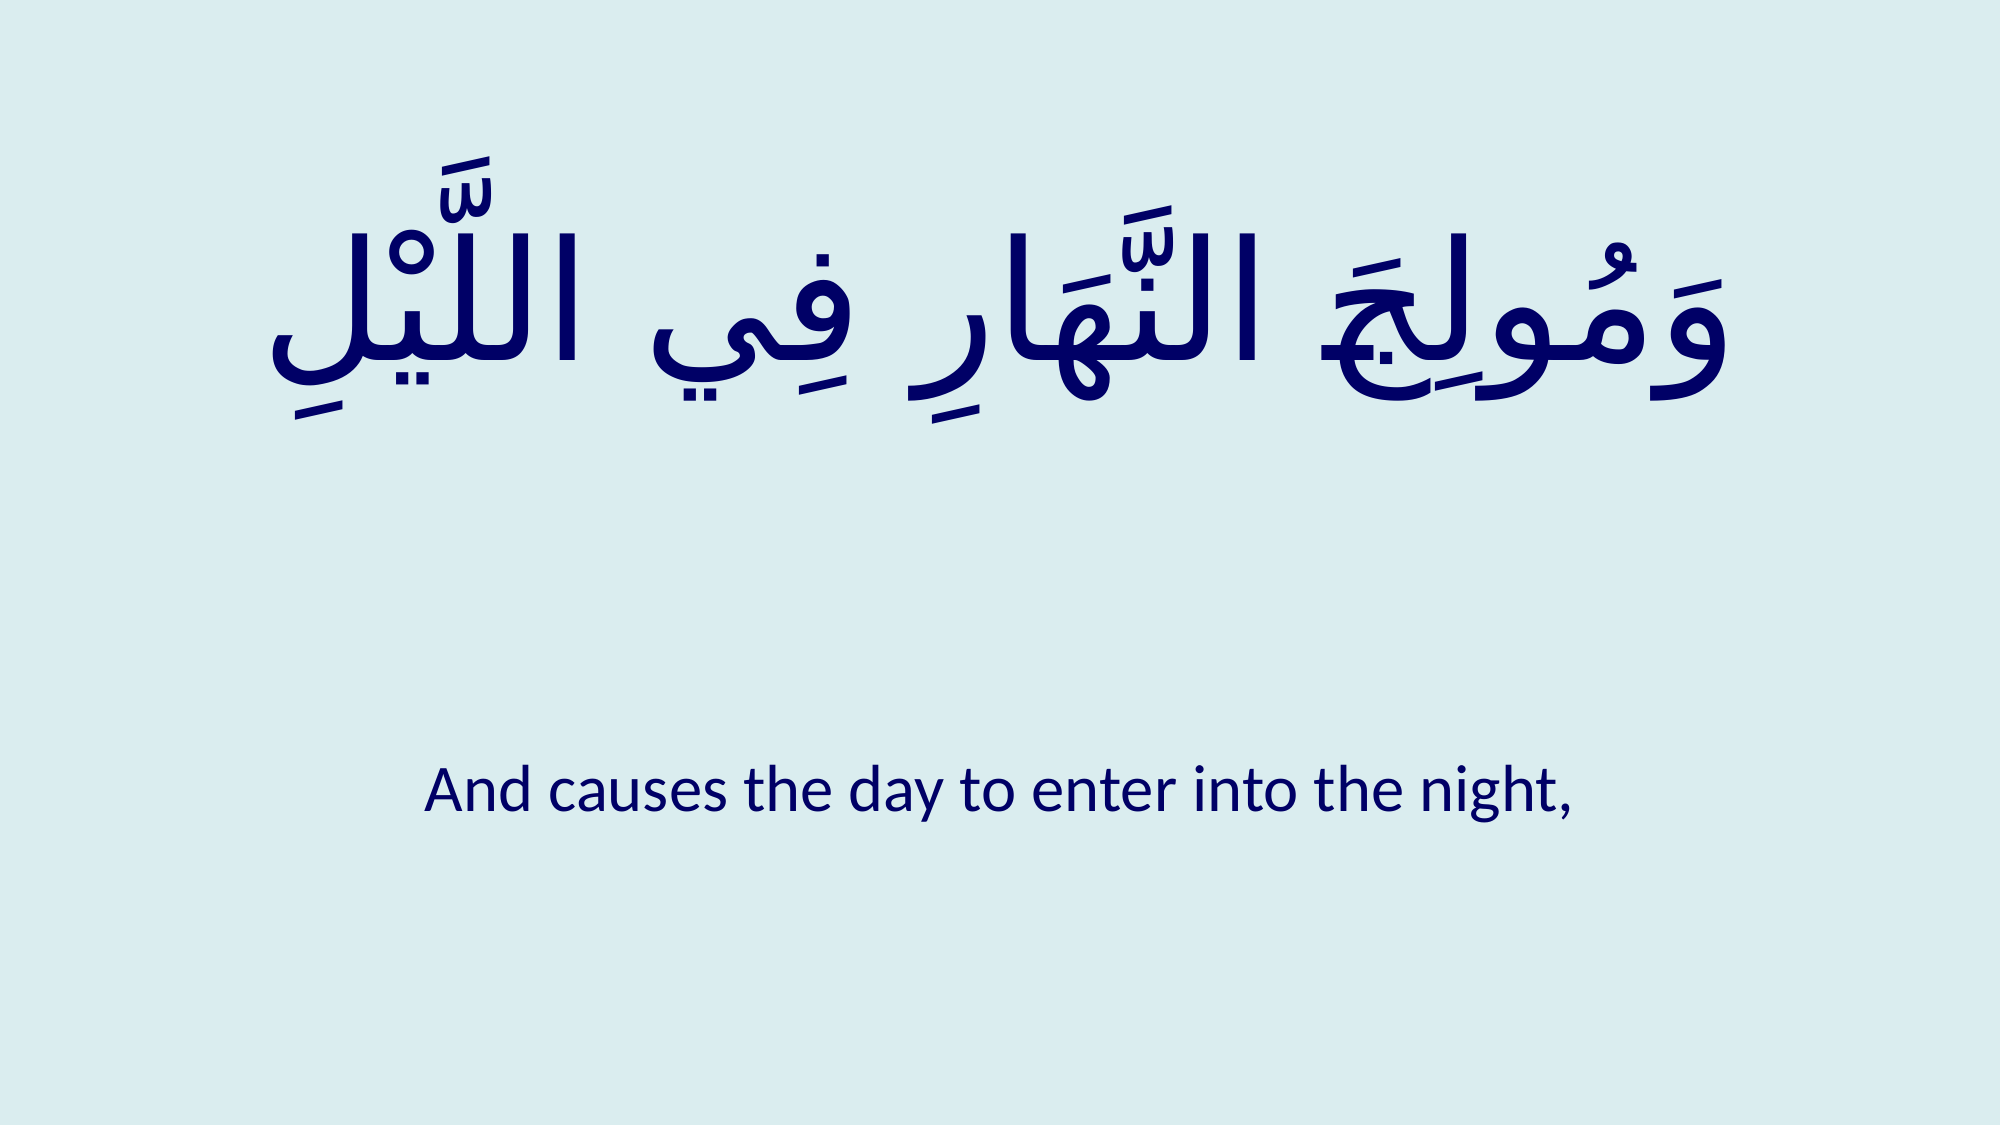

# وَمُولِجَ النَّهَارِ فِي اللَّيْلِ
And causes the day to enter into the night,